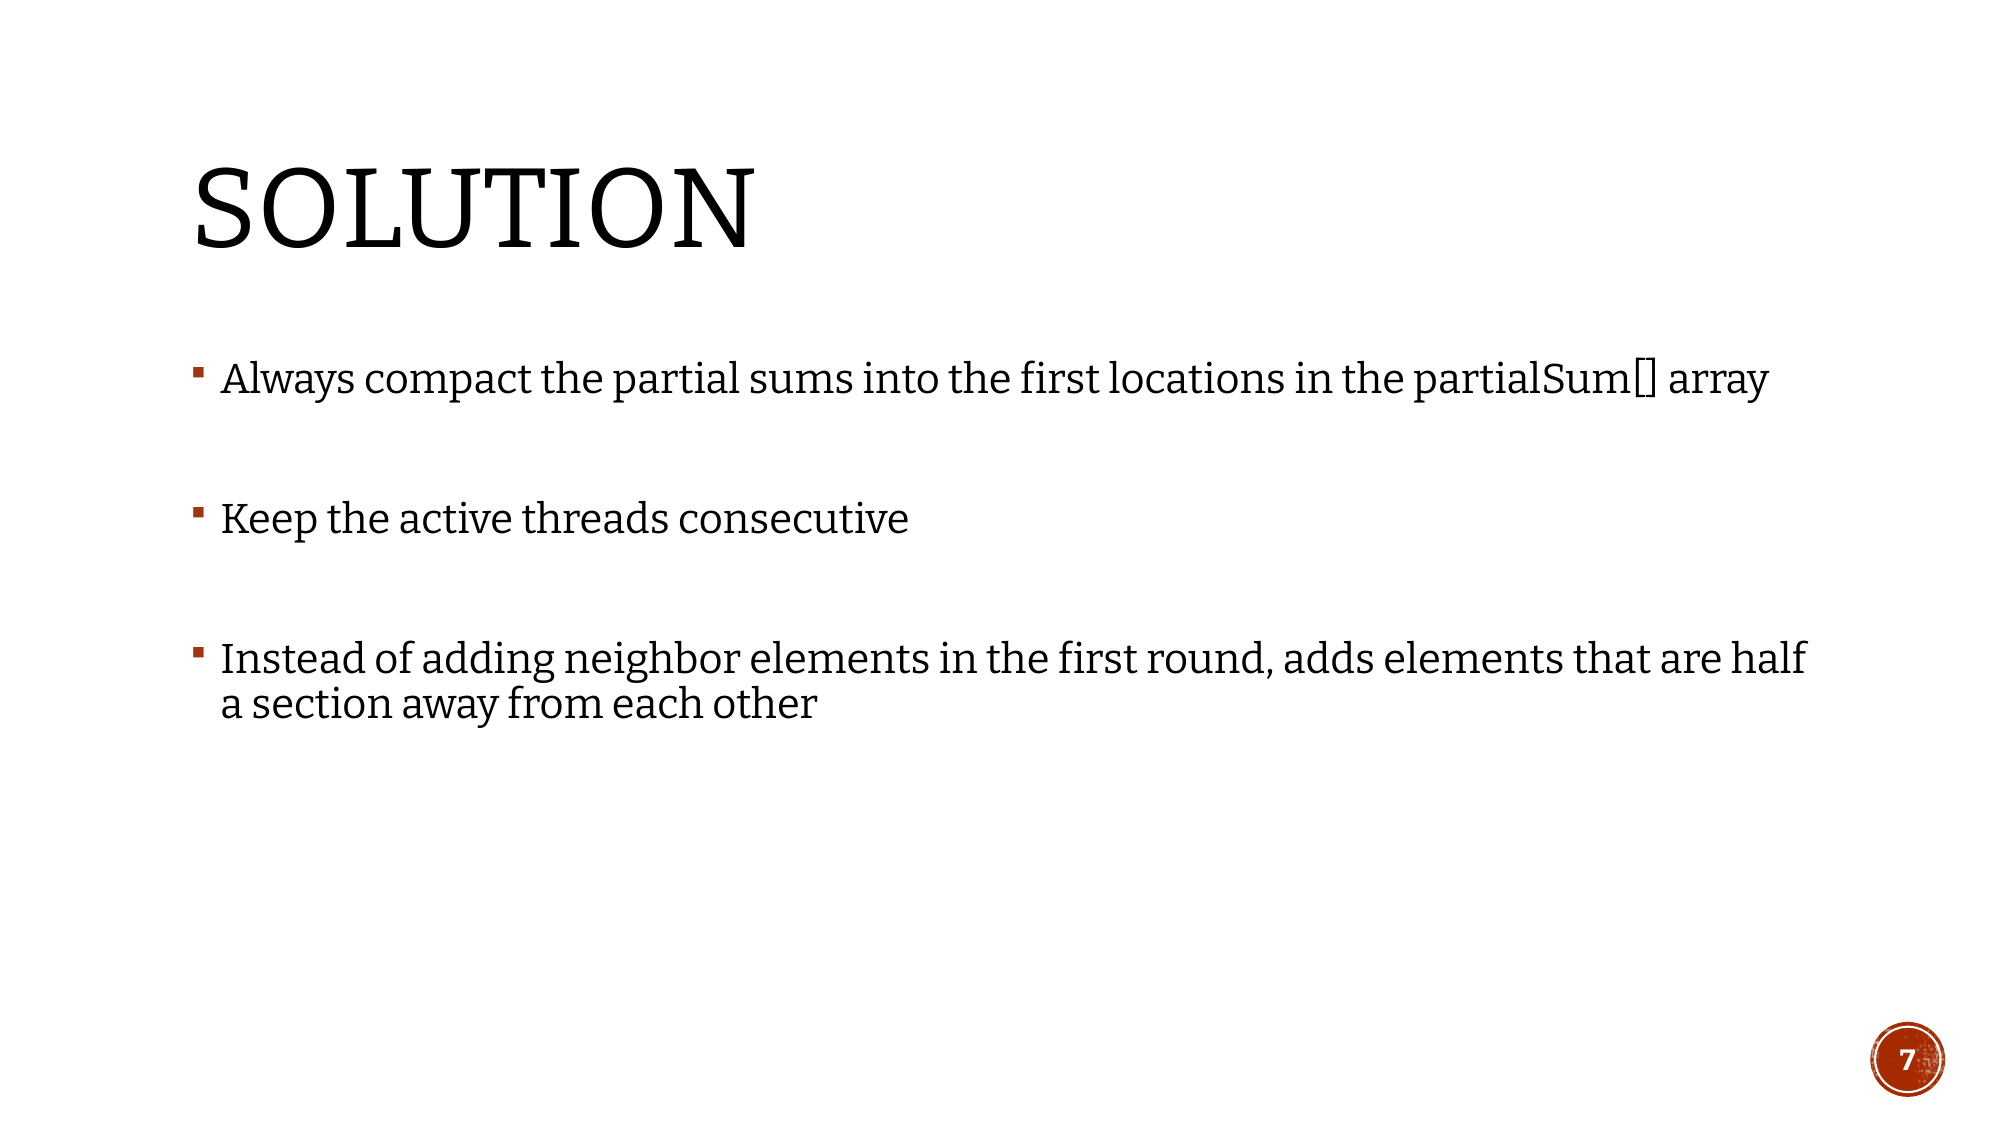

# Solution
Always compact the partial sums into the first locations in the partialSum[] array

Keep the active threads consecutive

Instead of adding neighbor elements in the first round, adds elements that are half a section away from each other

7